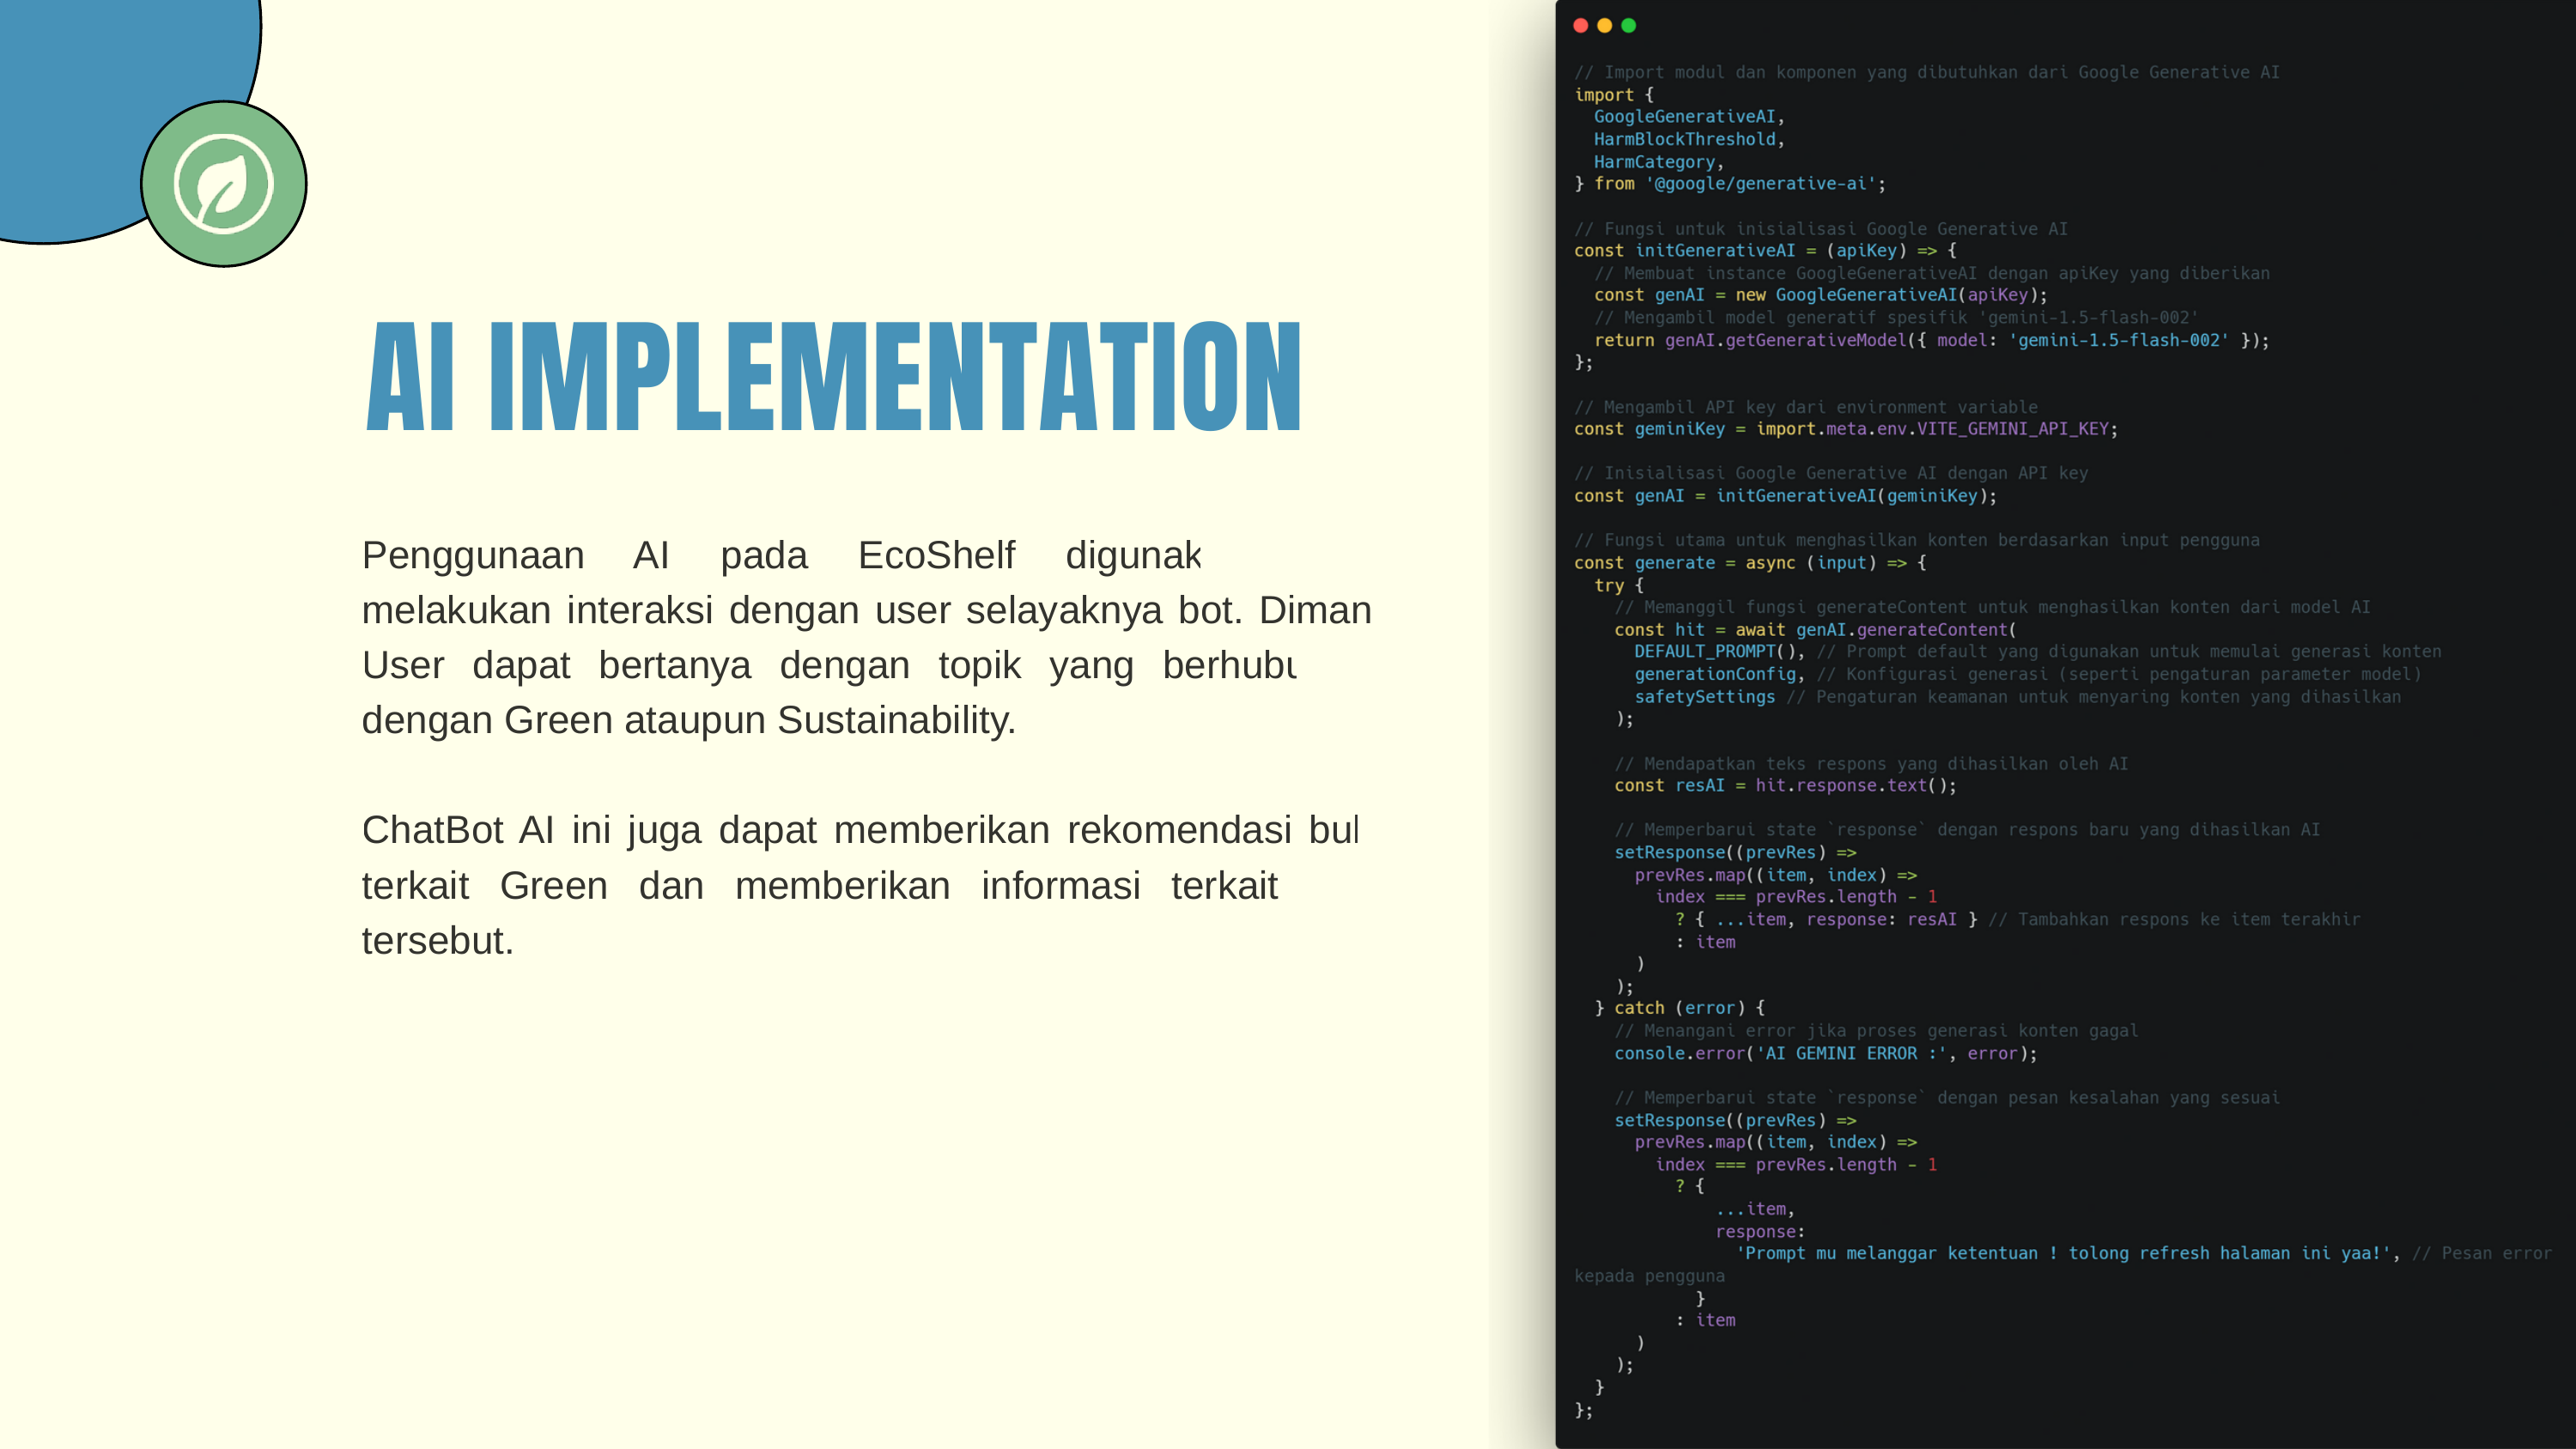

AI IMPLEMENTATION
Penggunaan AI pada EcoShelf digunakan untuk melakukan interaksi dengan user selayaknya bot. Dimana User dapat bertanya dengan topik yang berhubungan dengan Green ataupun Sustainability.

ChatBot AI ini juga dapat memberikan rekomendasi buku terkait Green dan memberikan informasi terkait buku tersebut.